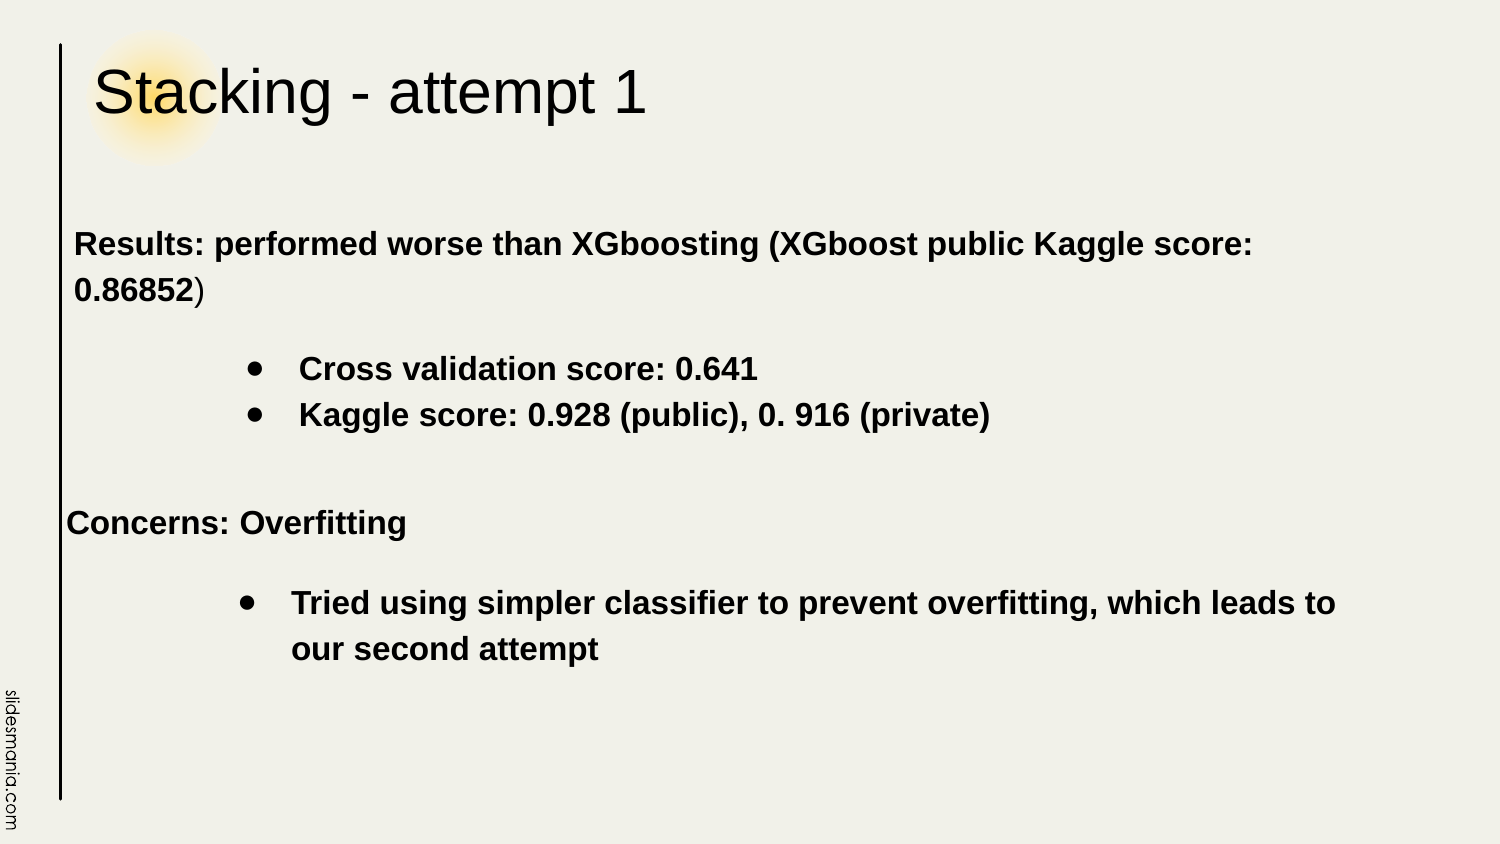

# Stacking - attempt 1
Results: performed worse than XGboosting (XGboost public Kaggle score: 0.86852)
Cross validation score: 0.641
Kaggle score: 0.928 (public), 0. 916 (private)

Concerns: Overfitting
Tried using simpler classifier to prevent overfitting, which leads to our second attempt